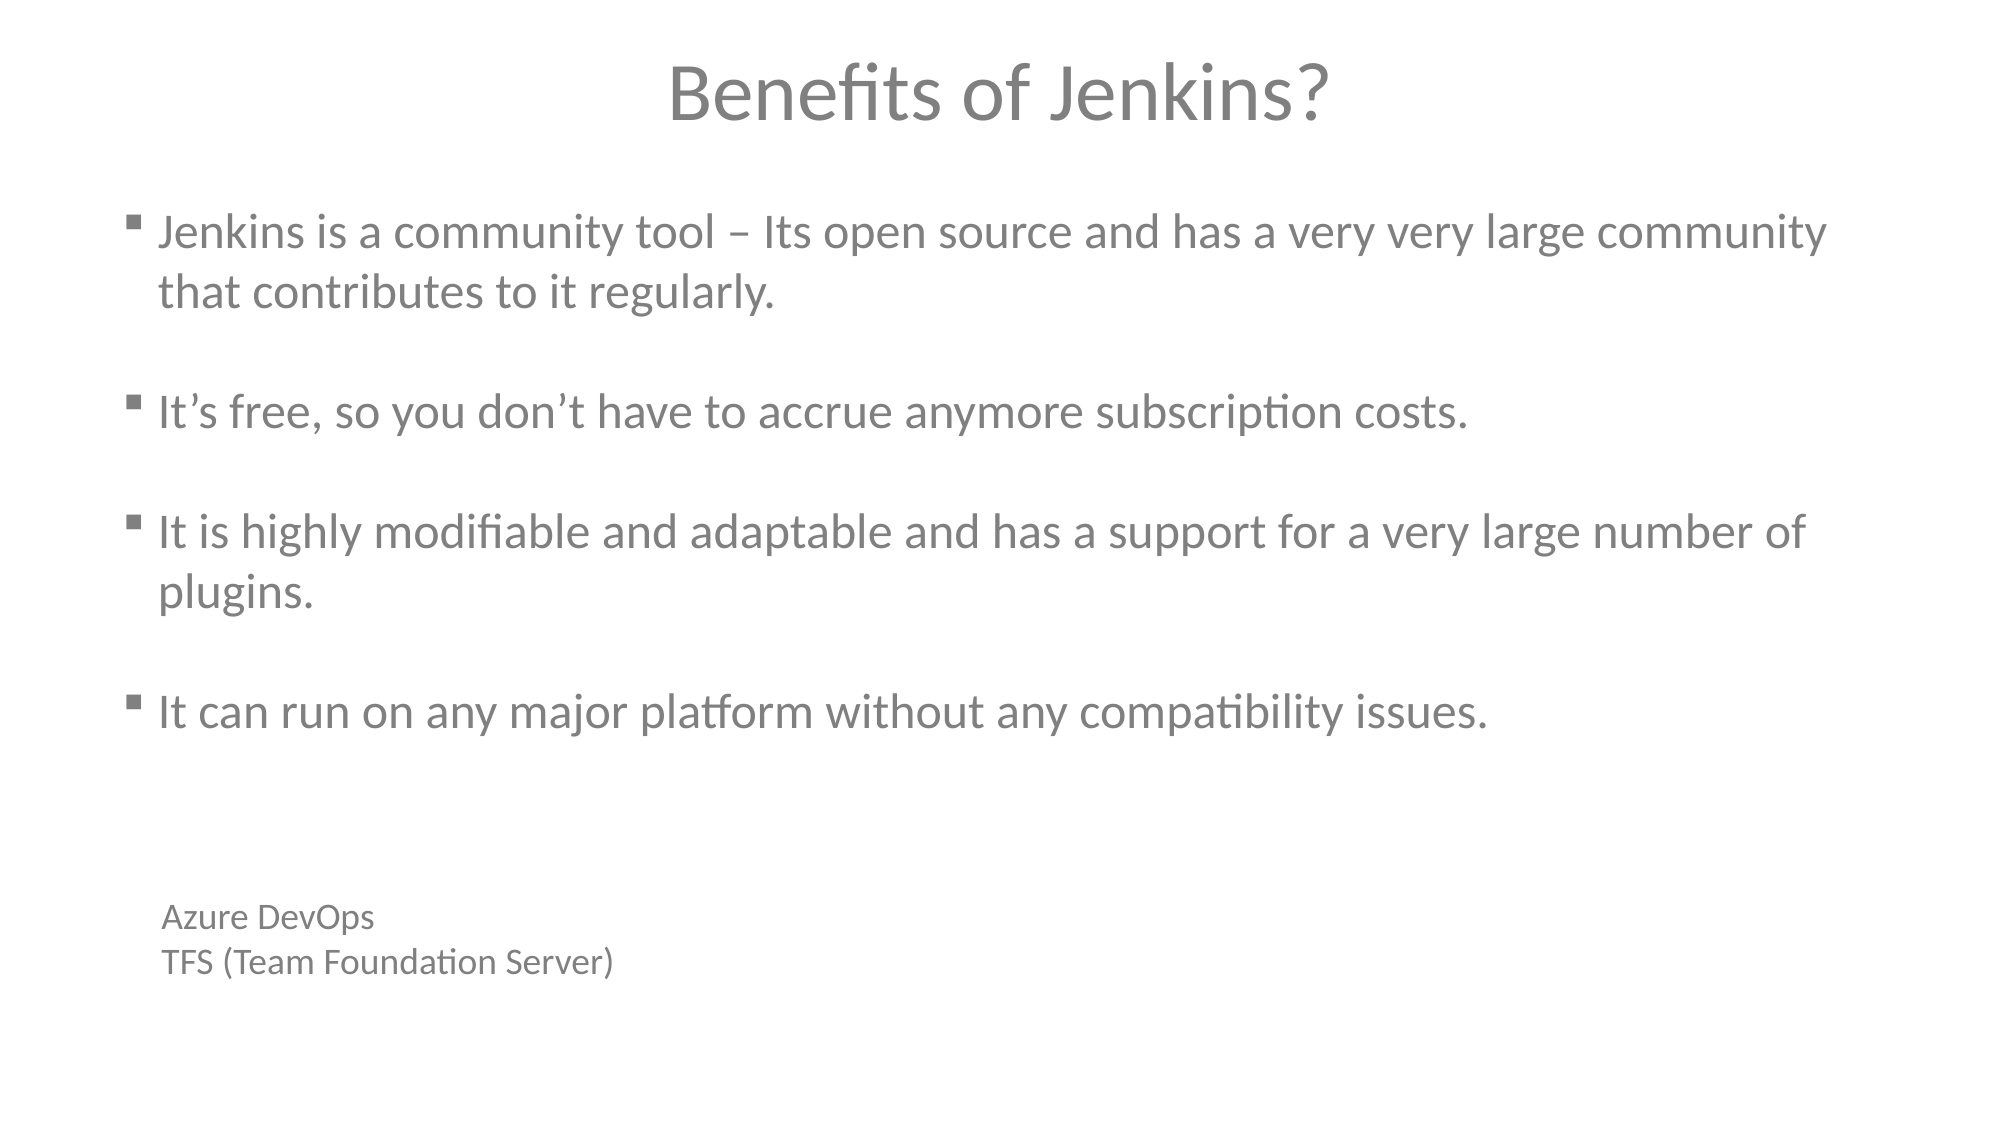

Benefits of Jenkins?

Jenkins is a community tool – Its open source and has a very very large community that contributes to it regularly.

It’s free, so you don’t have to accrue anymore subscription costs.

It is highly modifiable and adaptable and has a support for a very large number of plugins.

It can run on any major platform without any compatibility issues.

Azure DevOps
TFS (Team Foundation Server)